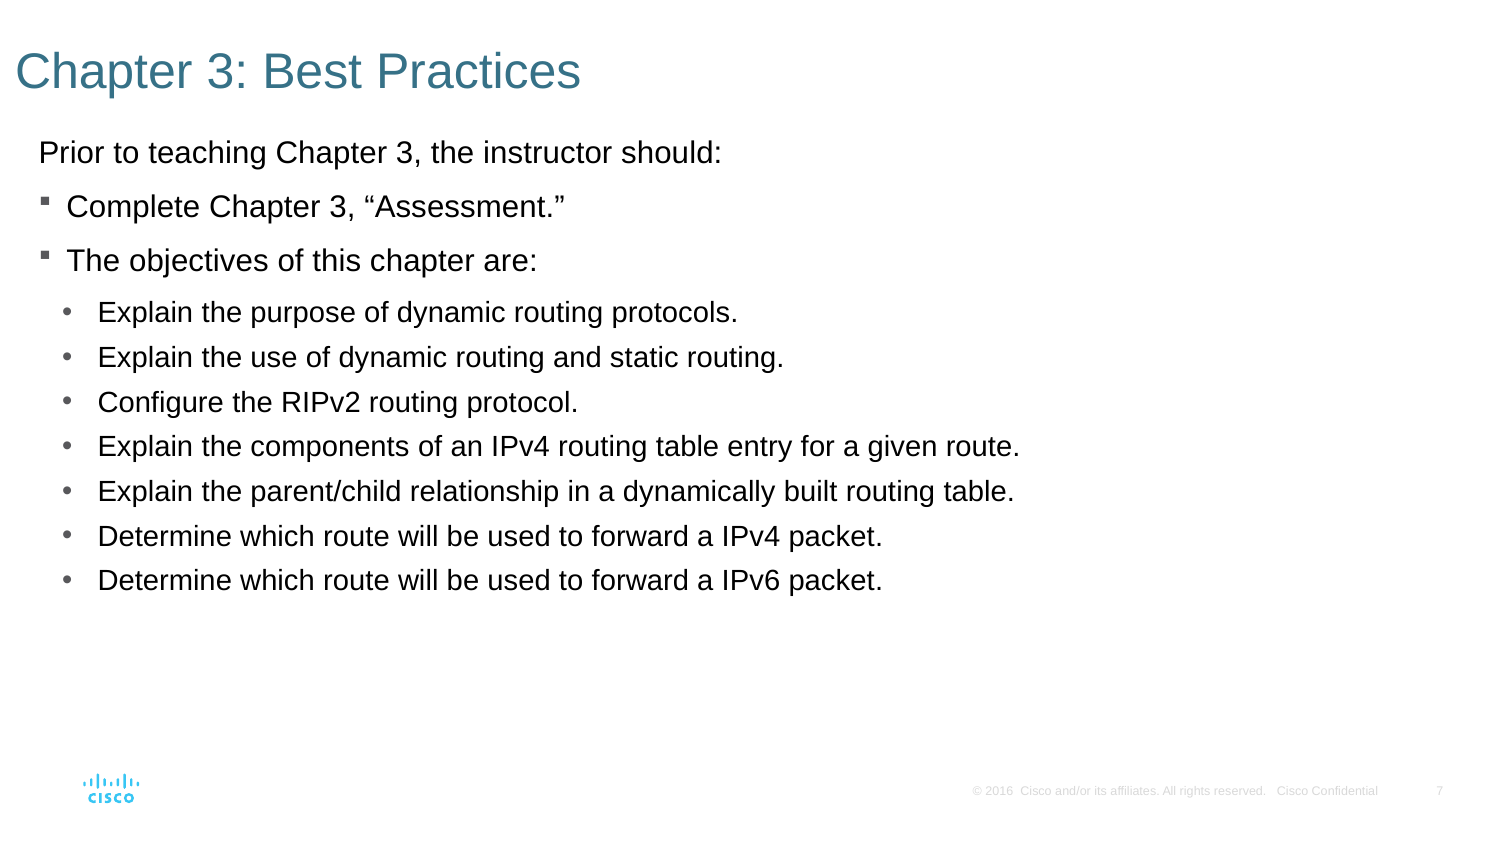

# Chapter 3: Best Practices
Prior to teaching Chapter 3, the instructor should:
Complete Chapter 3, “Assessment.”
The objectives of this chapter are:
Explain the purpose of dynamic routing protocols.
Explain the use of dynamic routing and static routing.
Configure the RIPv2 routing protocol.
Explain the components of an IPv4 routing table entry for a given route.
Explain the parent/child relationship in a dynamically built routing table.
Determine which route will be used to forward a IPv4 packet.
Determine which route will be used to forward a IPv6 packet.